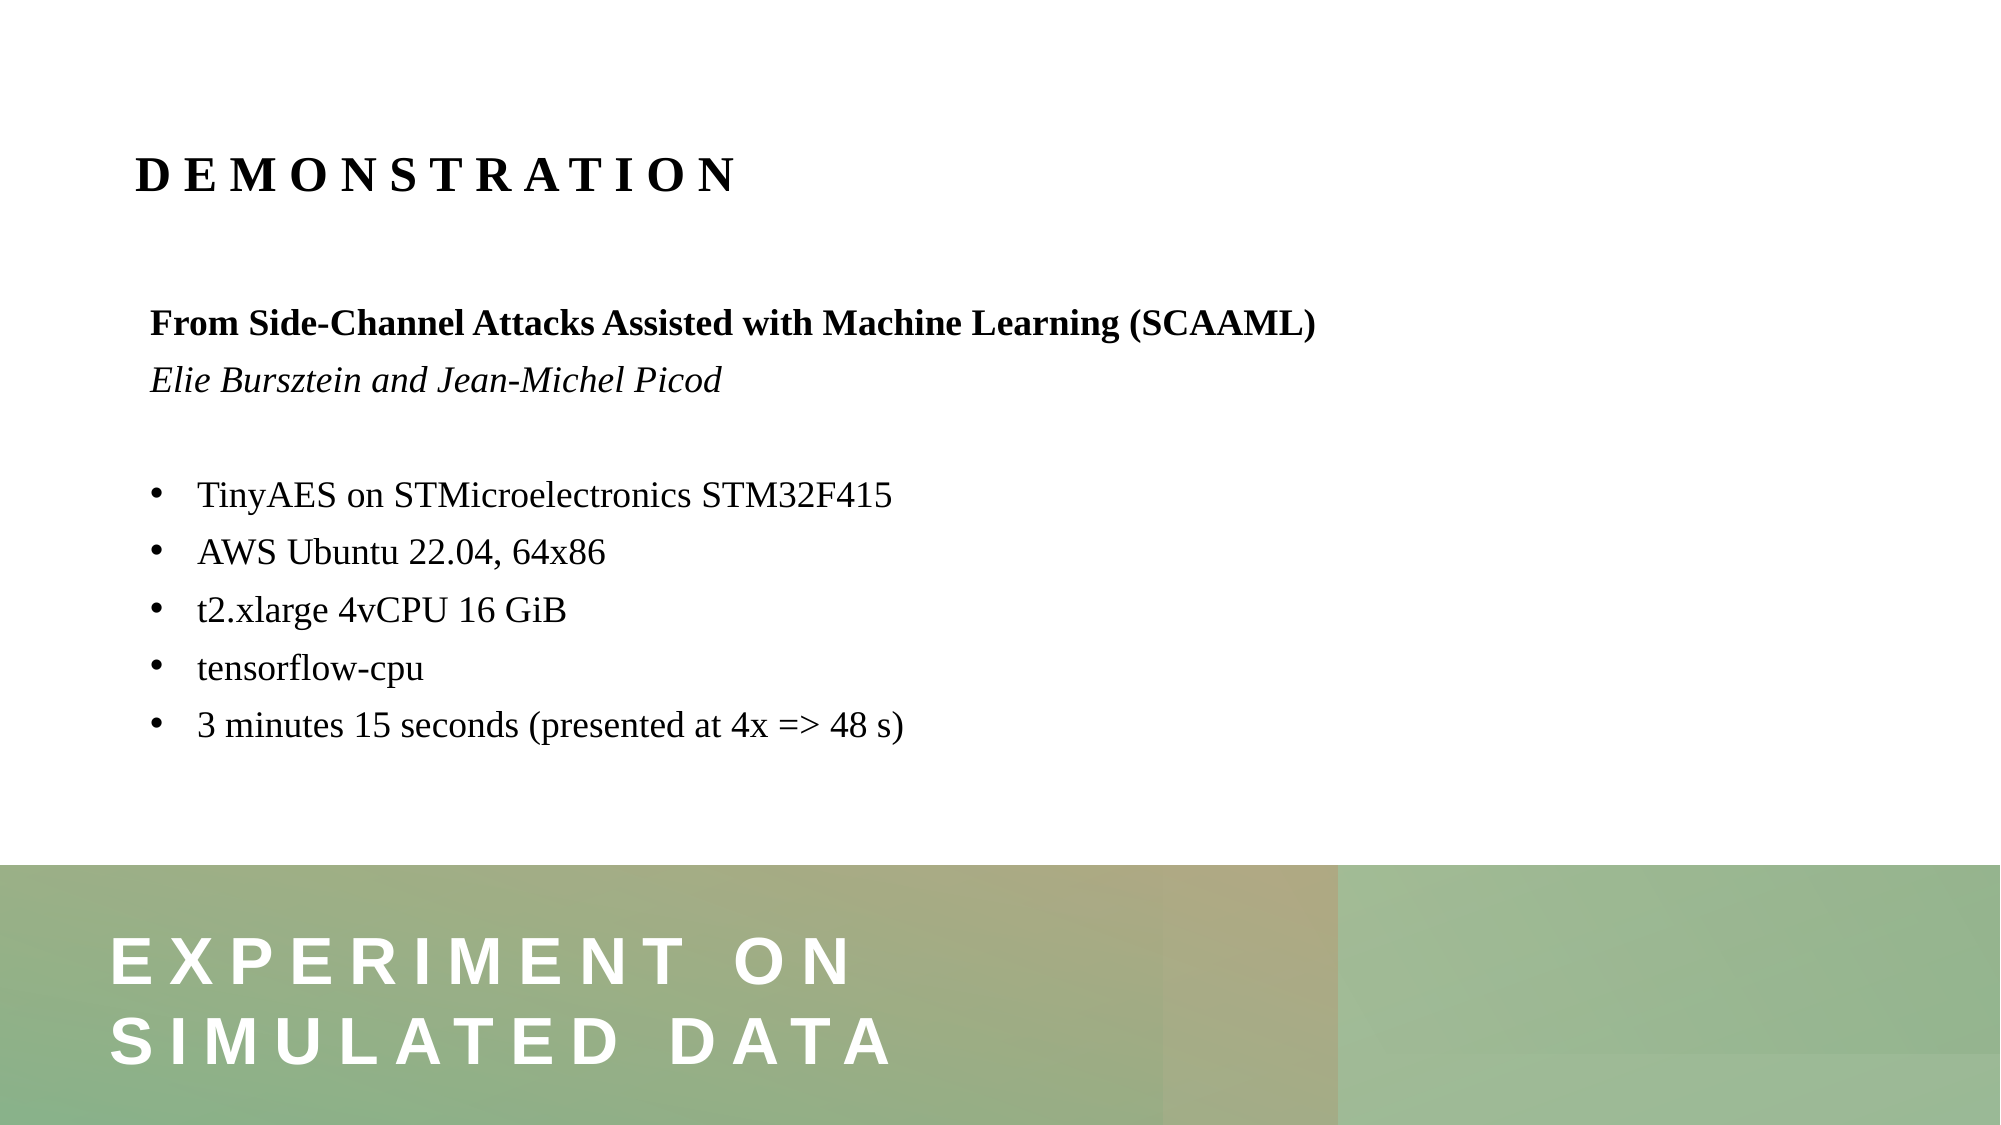

Demonstration
From Side-Channel Attacks Assisted with Machine Learning (SCAAML)
Elie Bursztein and Jean-Michel Picod

TinyAES on STMicroelectronics STM32F415
AWS Ubuntu 22.04, 64x86
t2.xlarge 4vCPU 16 GiB
tensorflow-cpu
3 minutes 15 seconds (presented at 4x => 48 s)

# EXPERIMENT ON SIMULATED DATA